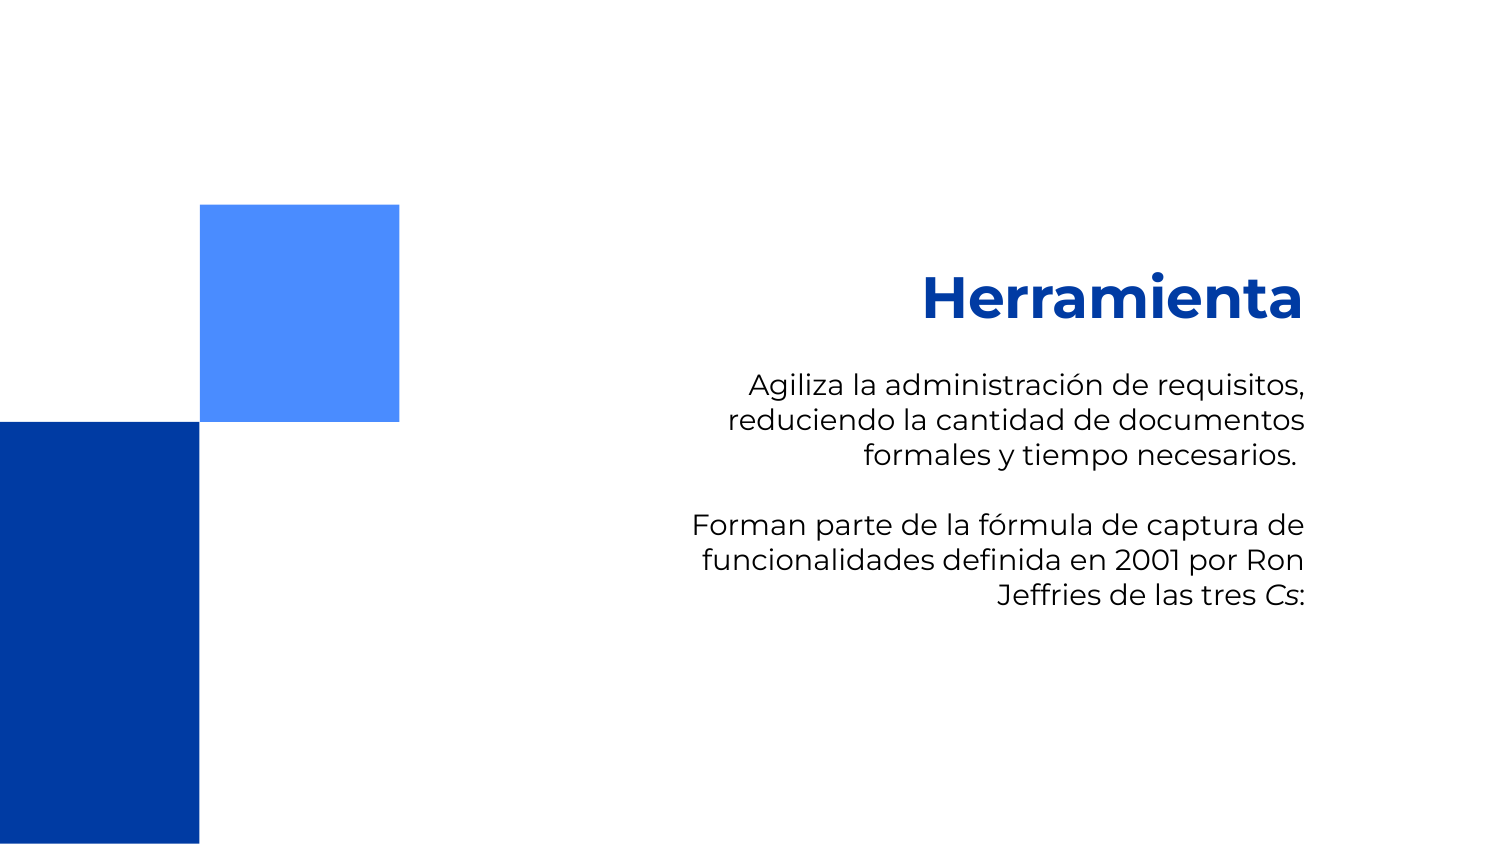

# Herramienta
Agiliza la administración de requisitos, reduciendo la cantidad de documentos formales y tiempo necesarios.

Forman parte de la fórmula de captura de funcionalidades definida en 2001 por Ron Jeffries de las tres Cs: